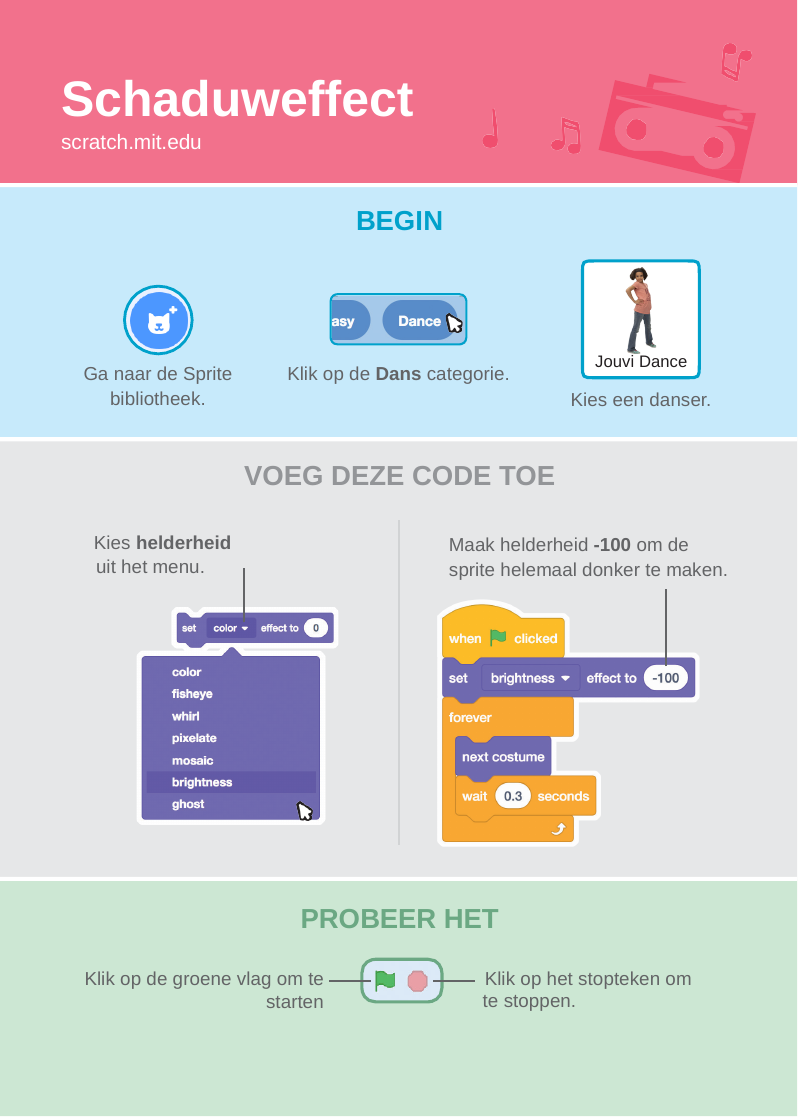

# Schaduweffect
scratch.mit.edu

BEGIN

Jouvi Dance
Ga naar de Sprite bibliotheek.
Klik op de Dans categorie.
Kies een danser.

VOEG DEZE CODE TOE
Maak helderheid -100 om de sprite helemaal donker te maken.
Kies helderheid
uit het menu.

PROBEER HET

Klik op de groene vlag om te starten
Klik op het stopteken om te stoppen.